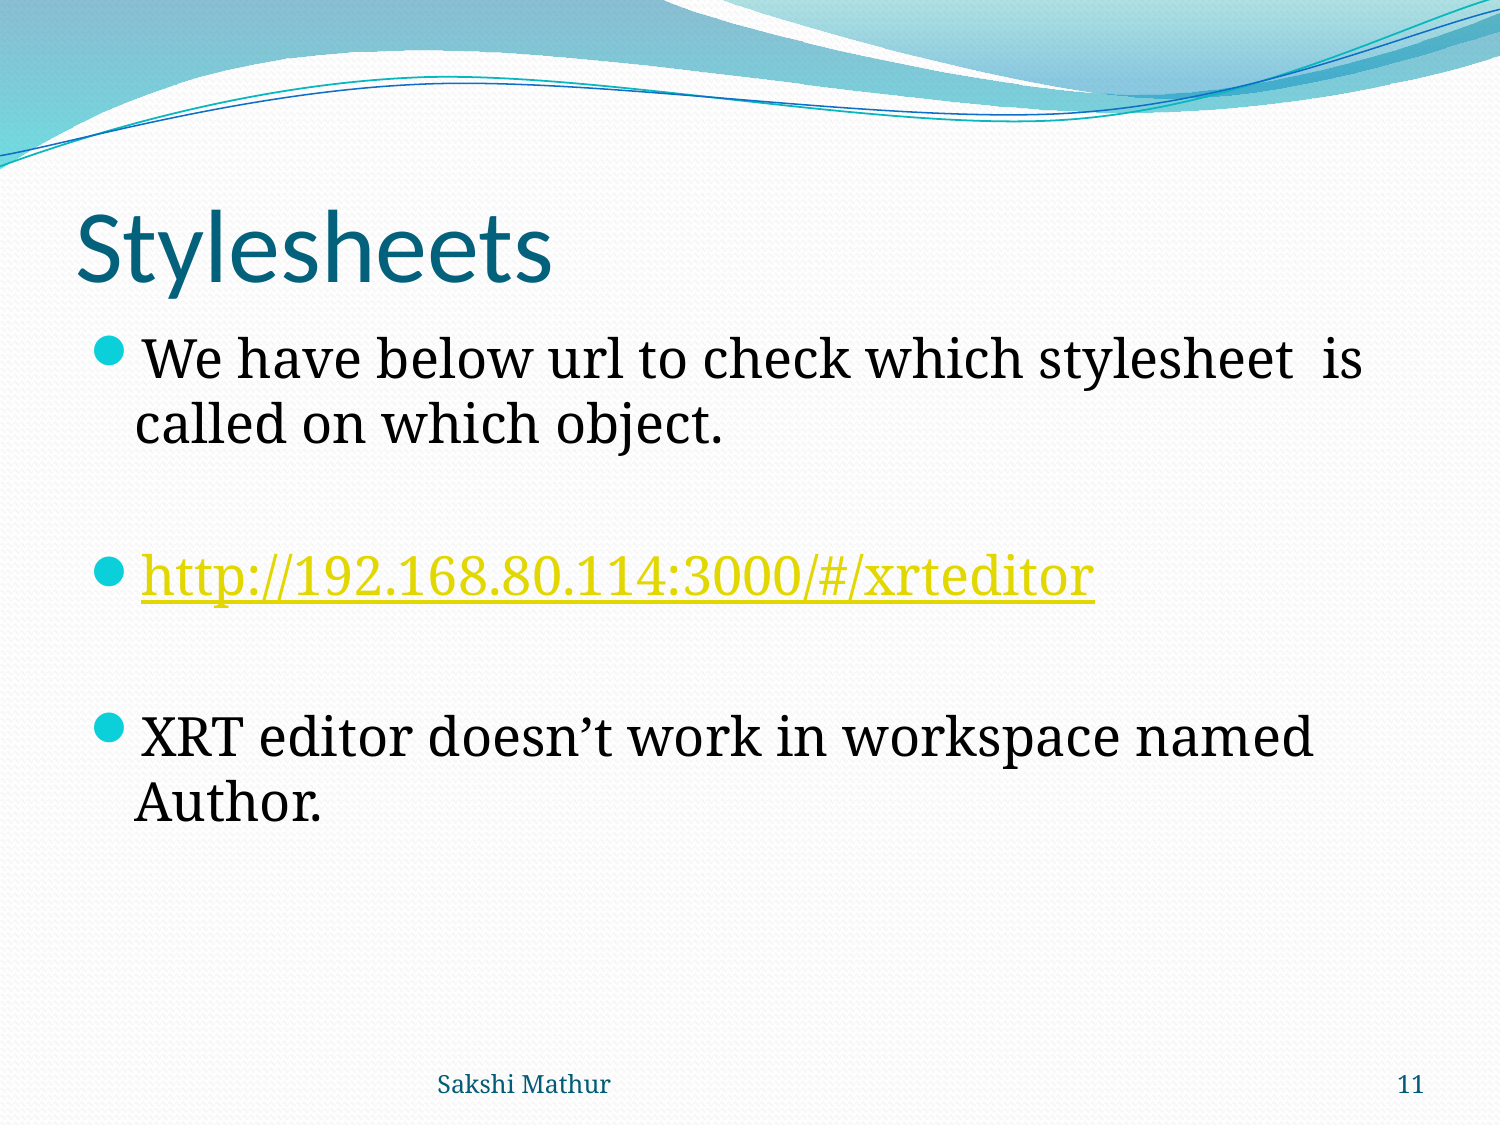

# Stylesheets
We have below url to check which stylesheet  is called on which object.

http://192.168.80.114:3000/#/xrteditor

XRT editor doesn’t work in workspace named Author.

Sakshi Mathur
11